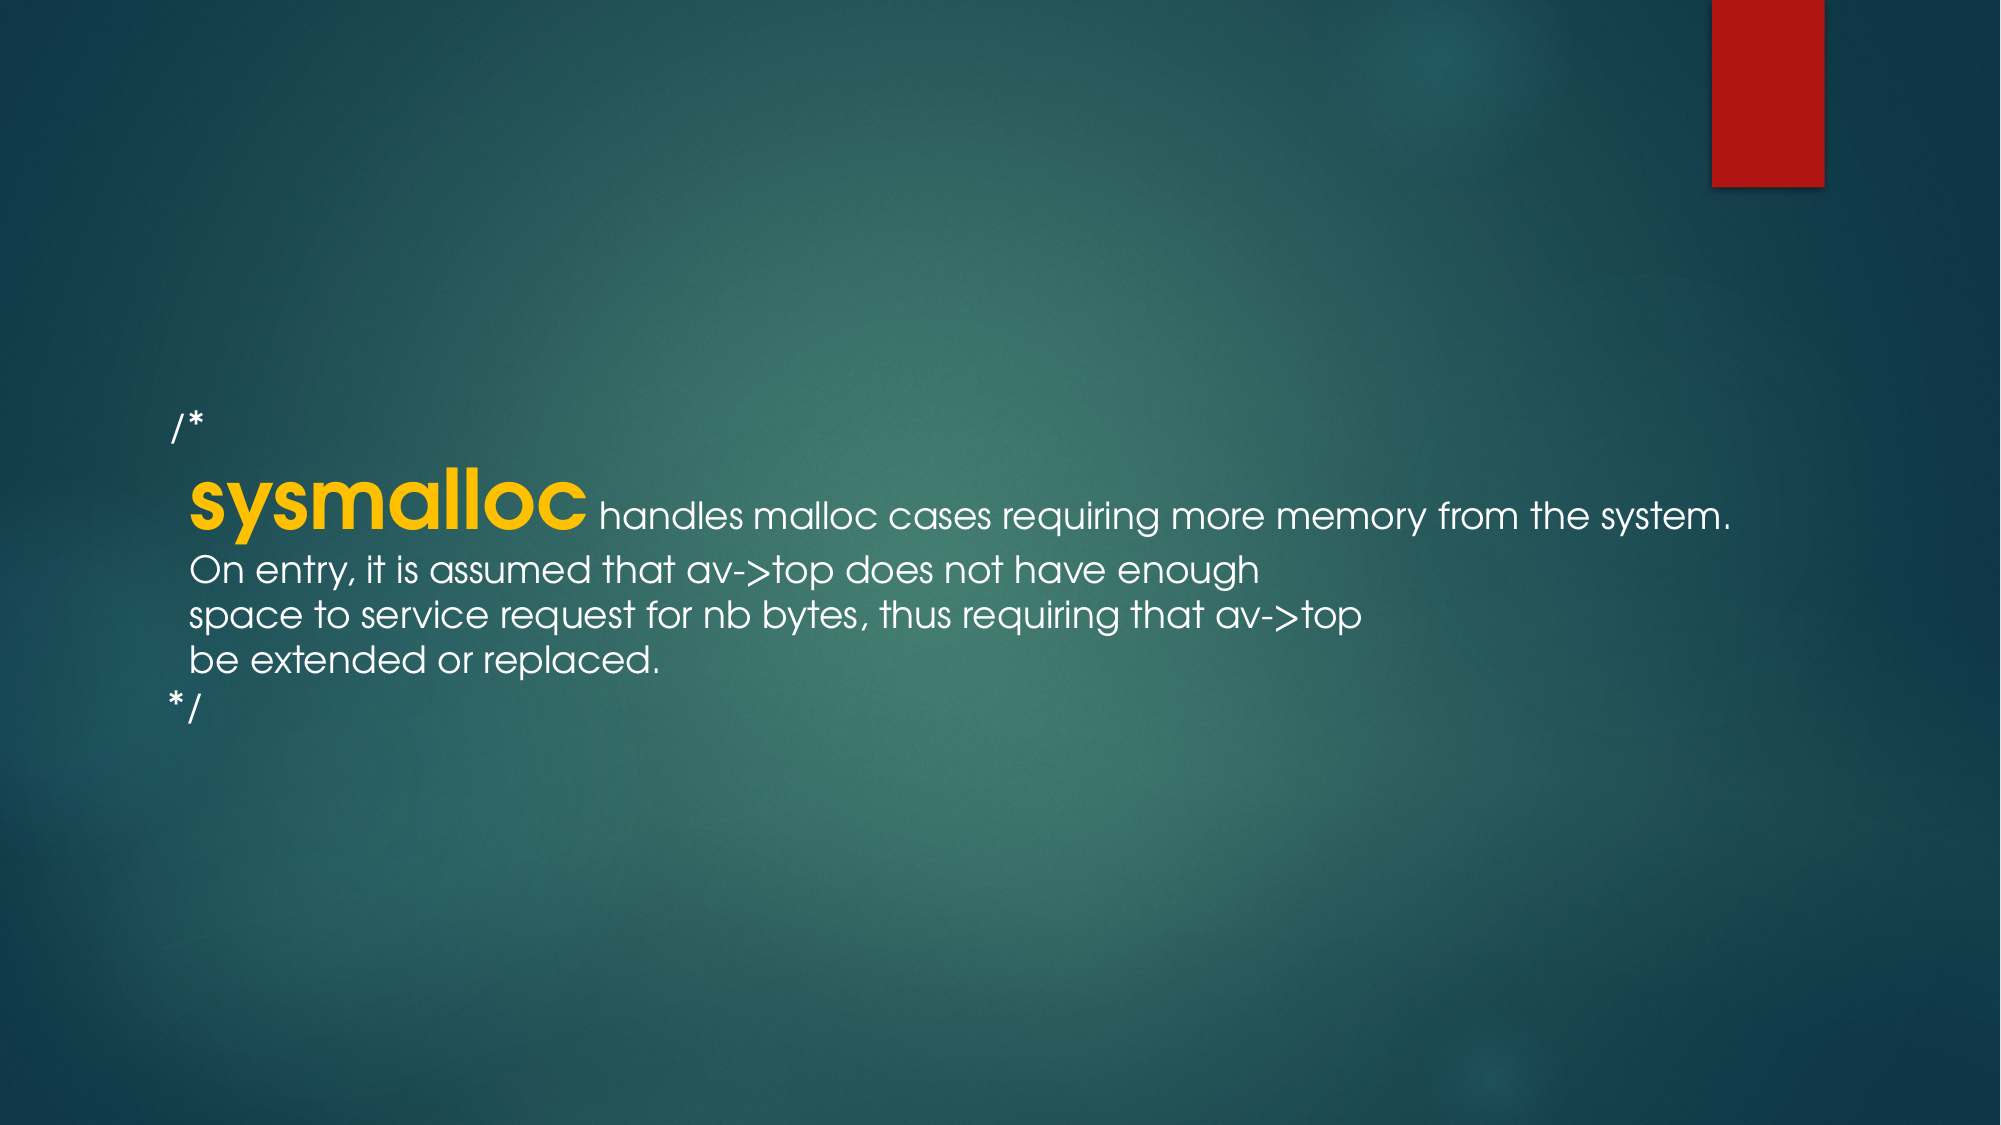

/*
  sysmalloc handles malloc cases requiring more memory from the system.
  On entry, it is assumed that av->top does not have enough
  space to service request for nb bytes, thus requiring that av->top
  be extended or replaced.
*/